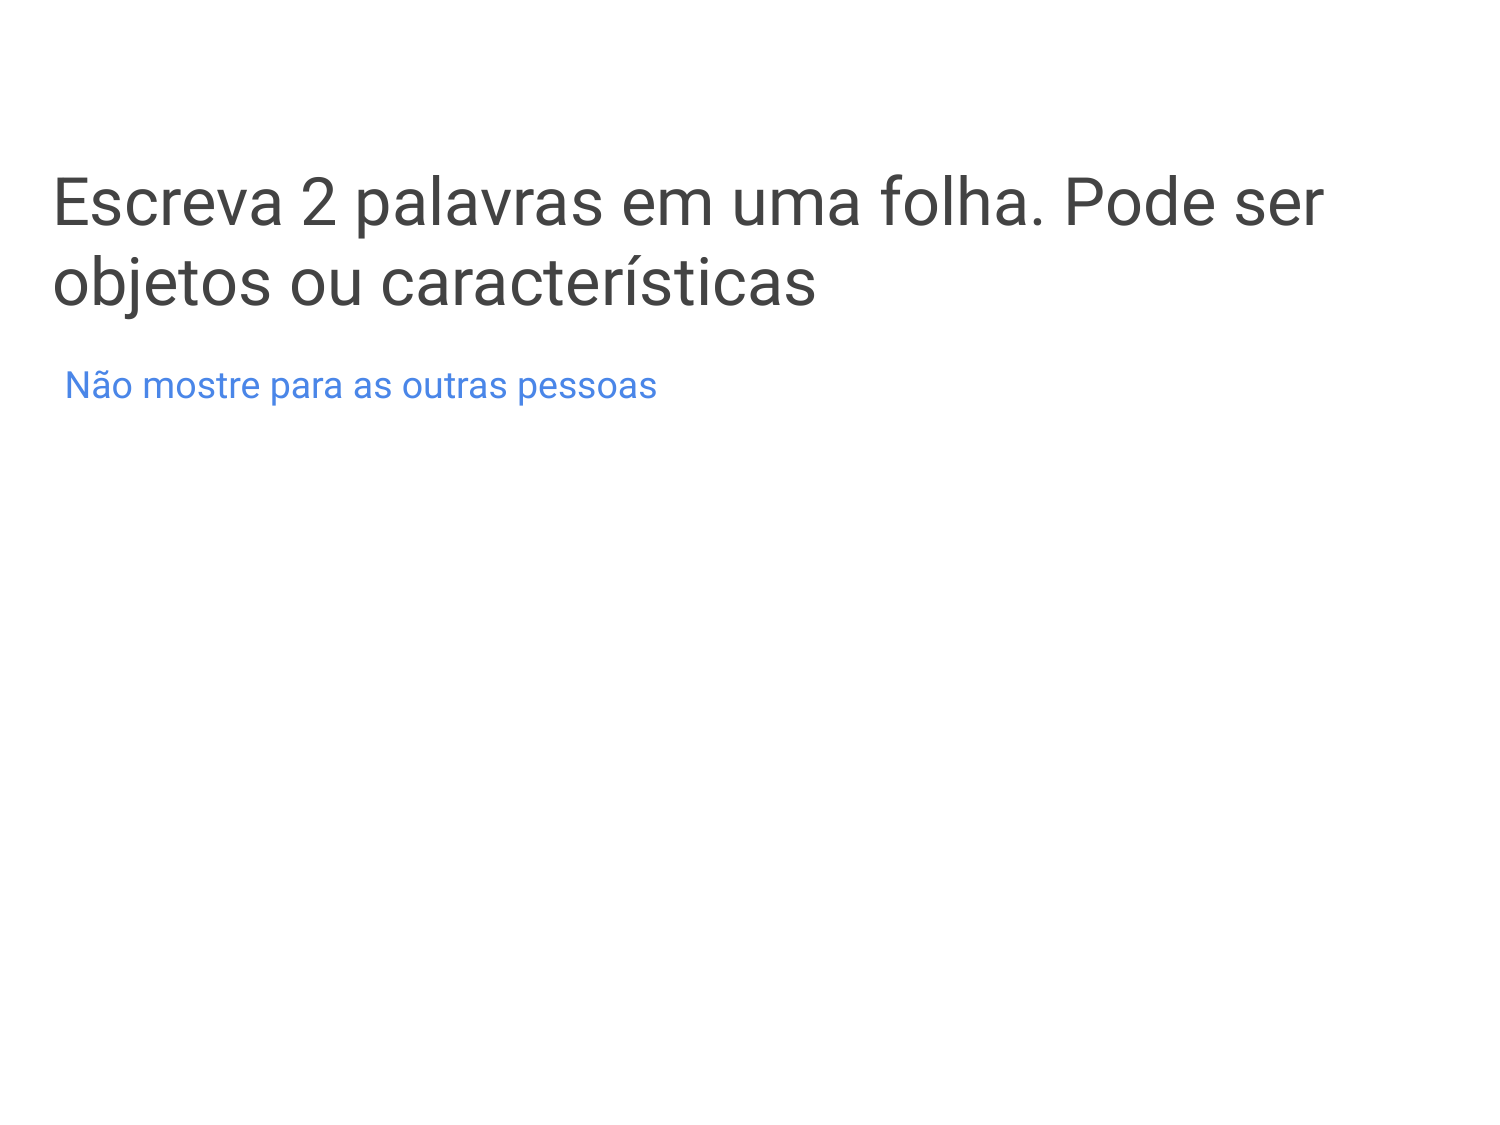

# Escreva 2 palavras em uma folha. Pode ser objetos ou características
Não mostre para as outras pessoas